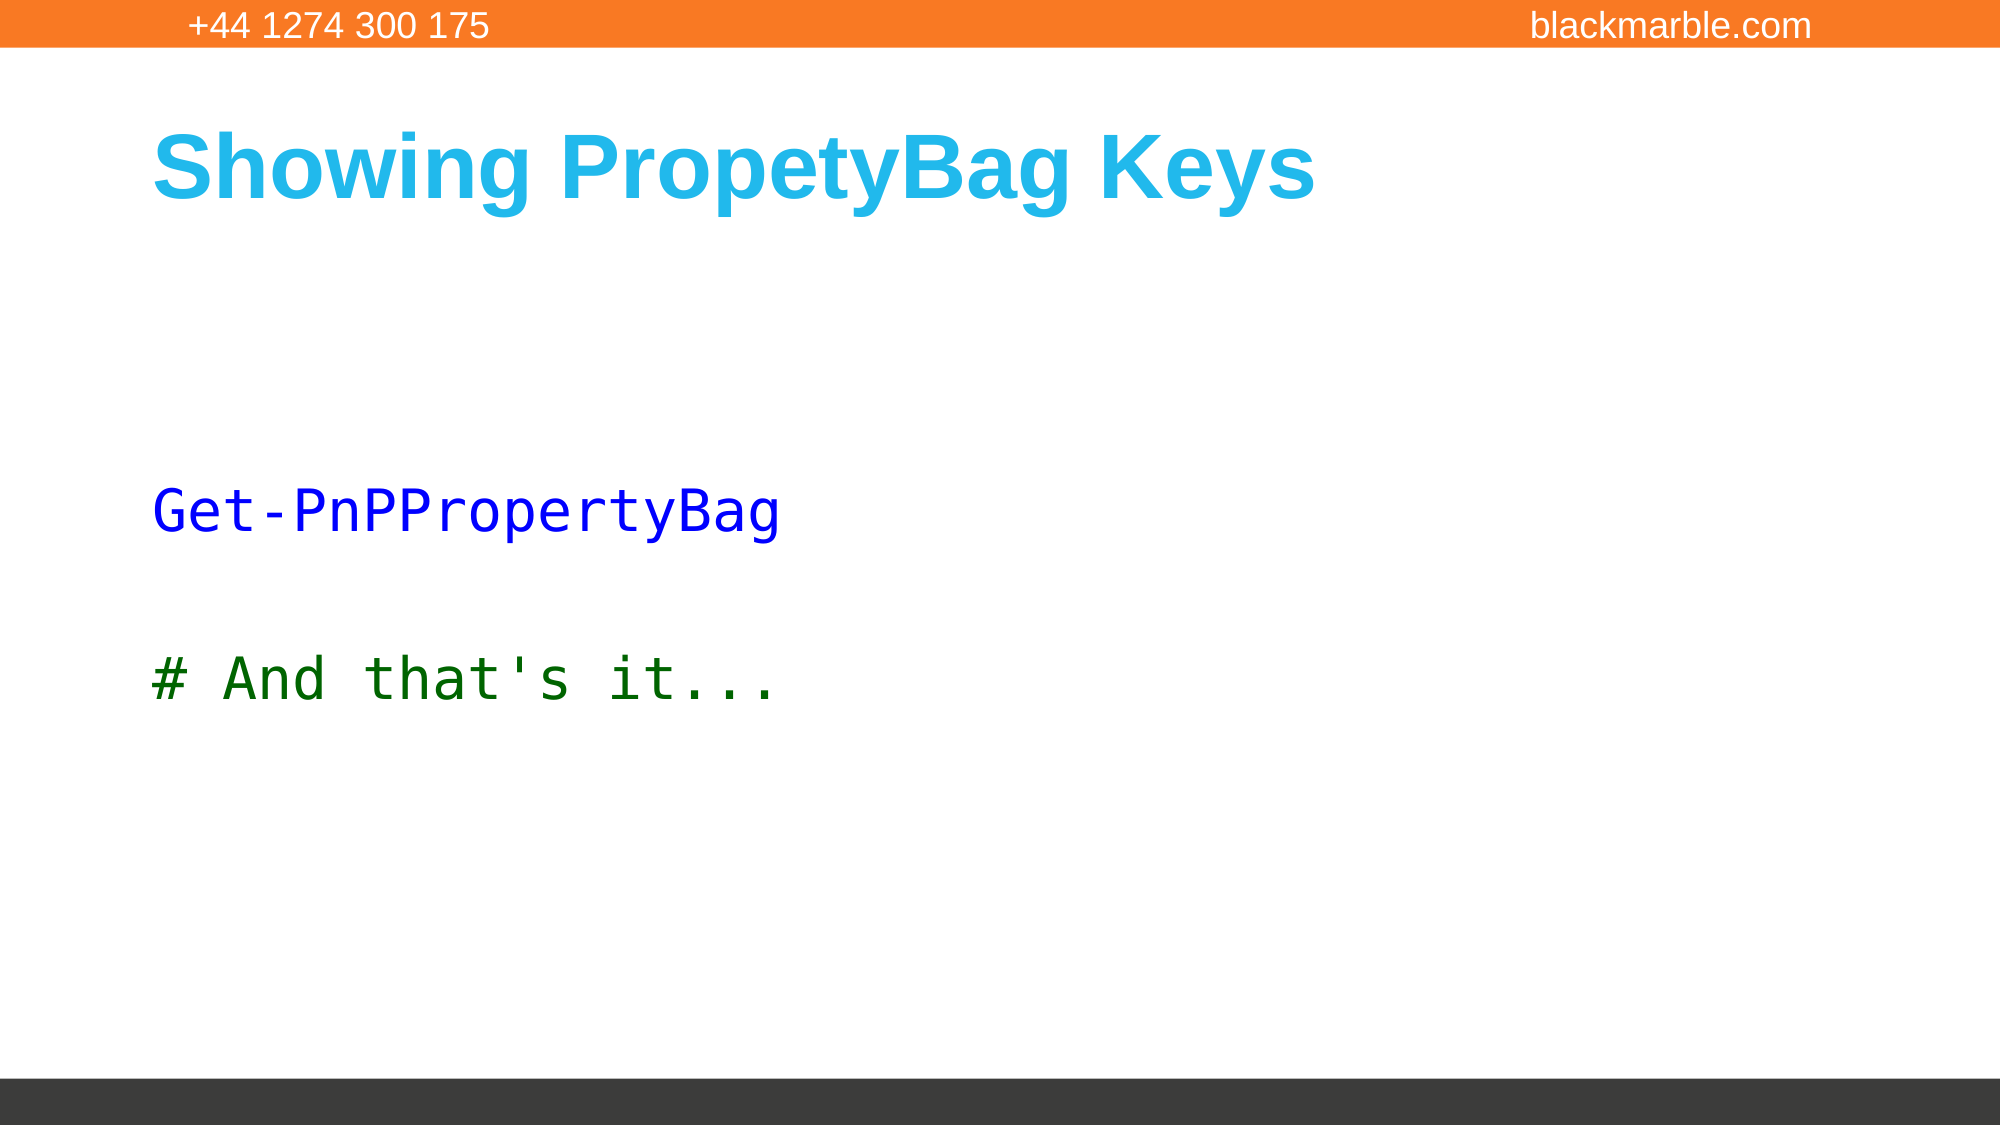

# Showing PropetyBag Keys

Get-PnPPropertyBag

# And that's it...